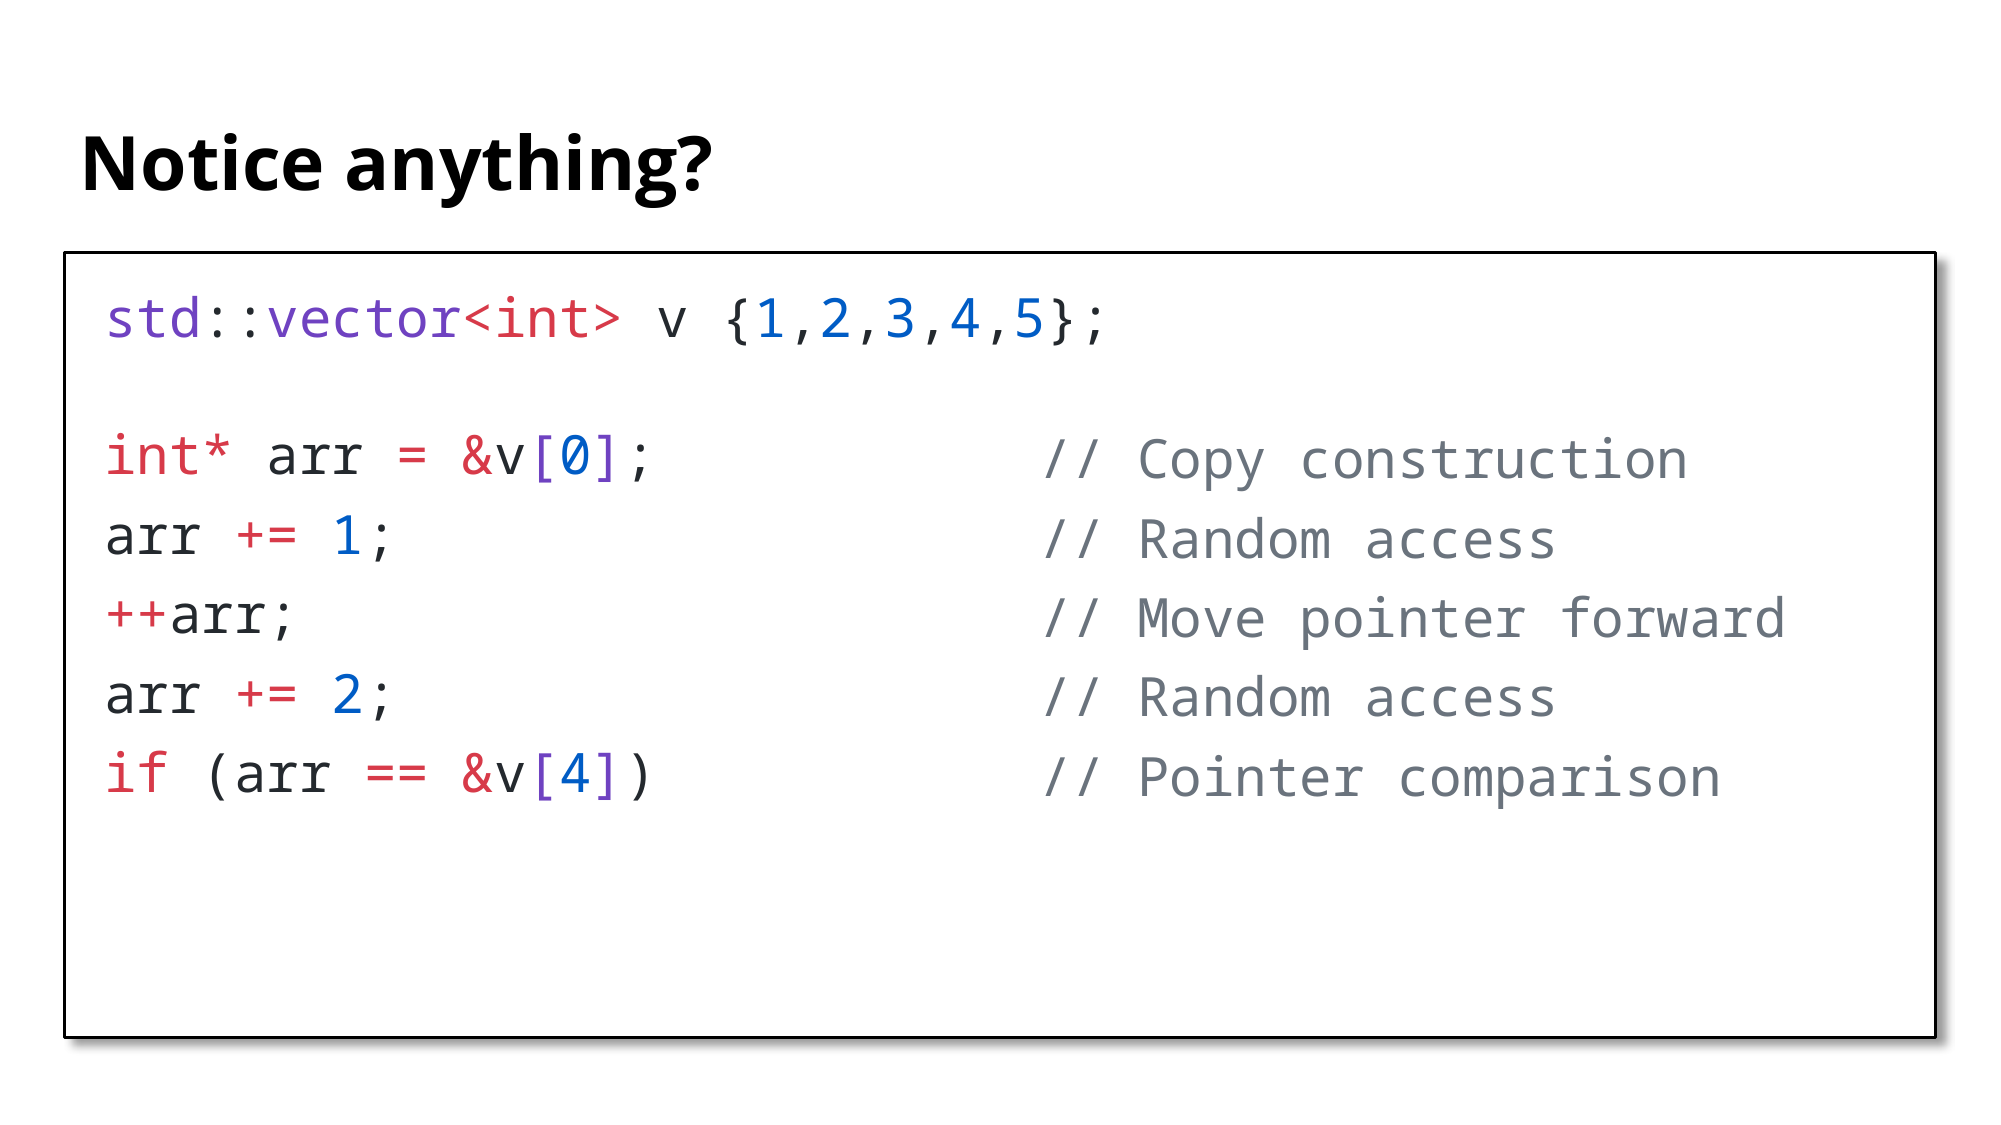

# Notice anything?
std::vector<int> v {1,2,3,4,5};
int* arr = &v[0];
arr += 1;
++arr;
arr += 2;
if (arr == &v[4])
// Copy construction
// Random access
// Move pointer forward
// Random access
// Pointer comparison